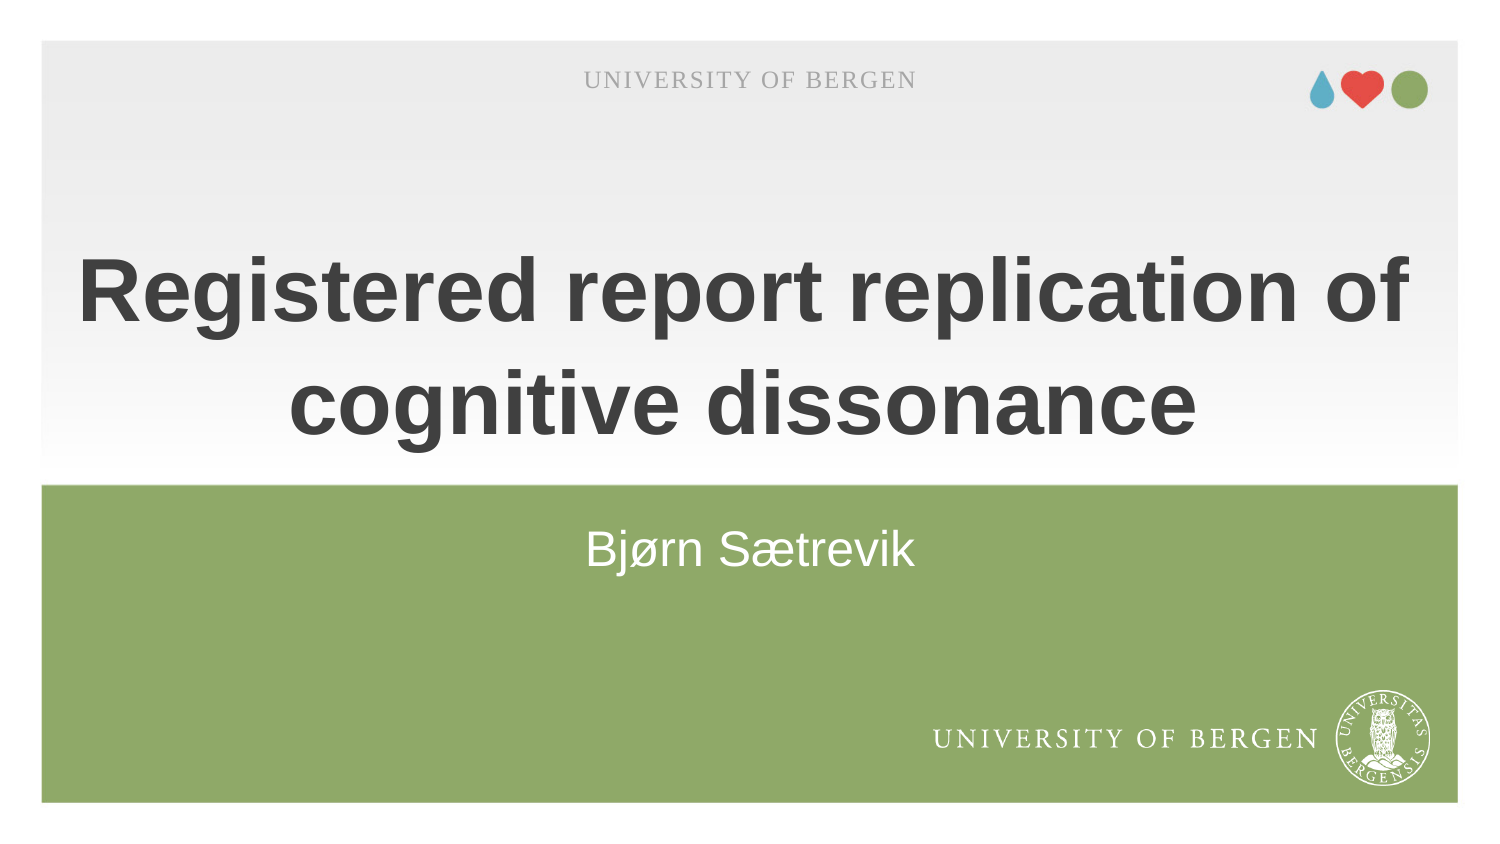

University of Bergen
# Registered report replication of cognitive dissonance
Bjørn Sætrevik